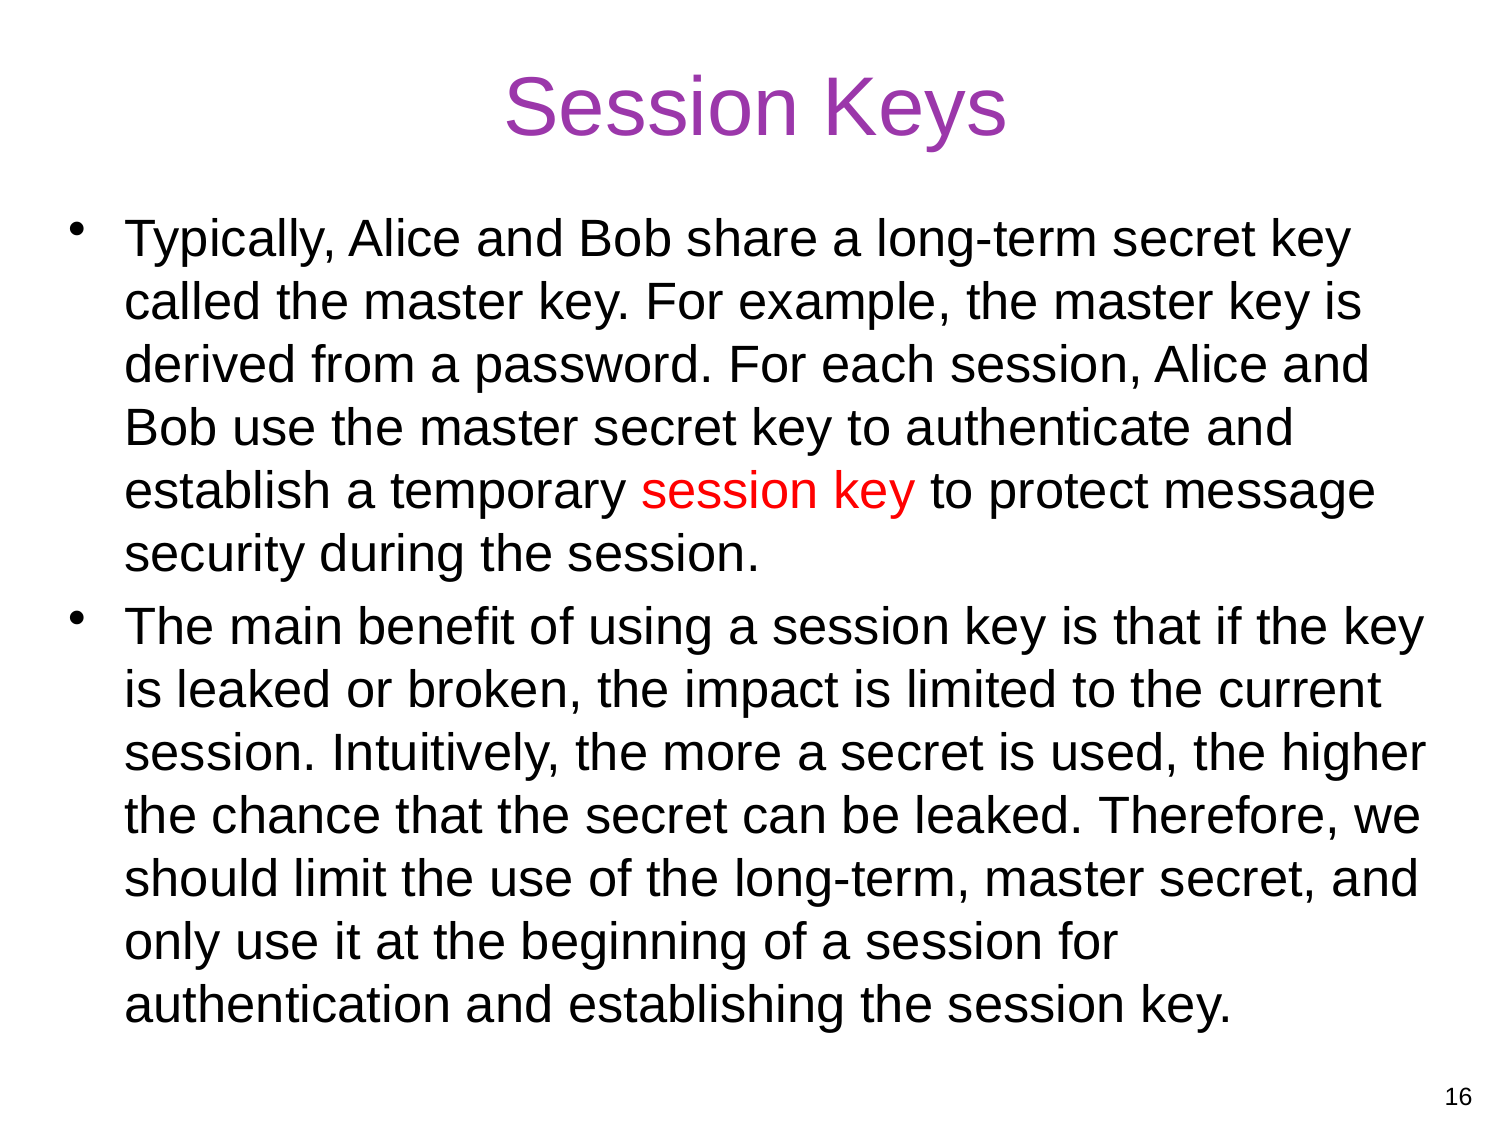

# Session Keys
Typically, Alice and Bob share a long-term secret key called the master key. For example, the master key is derived from a password. For each session, Alice and Bob use the master secret key to authenticate and establish a temporary session key to protect message security during the session.
The main benefit of using a session key is that if the key is leaked or broken, the impact is limited to the current session. Intuitively, the more a secret is used, the higher the chance that the secret can be leaked. Therefore, we should limit the use of the long-term, master secret, and only use it at the beginning of a session for authentication and establishing the session key.
16